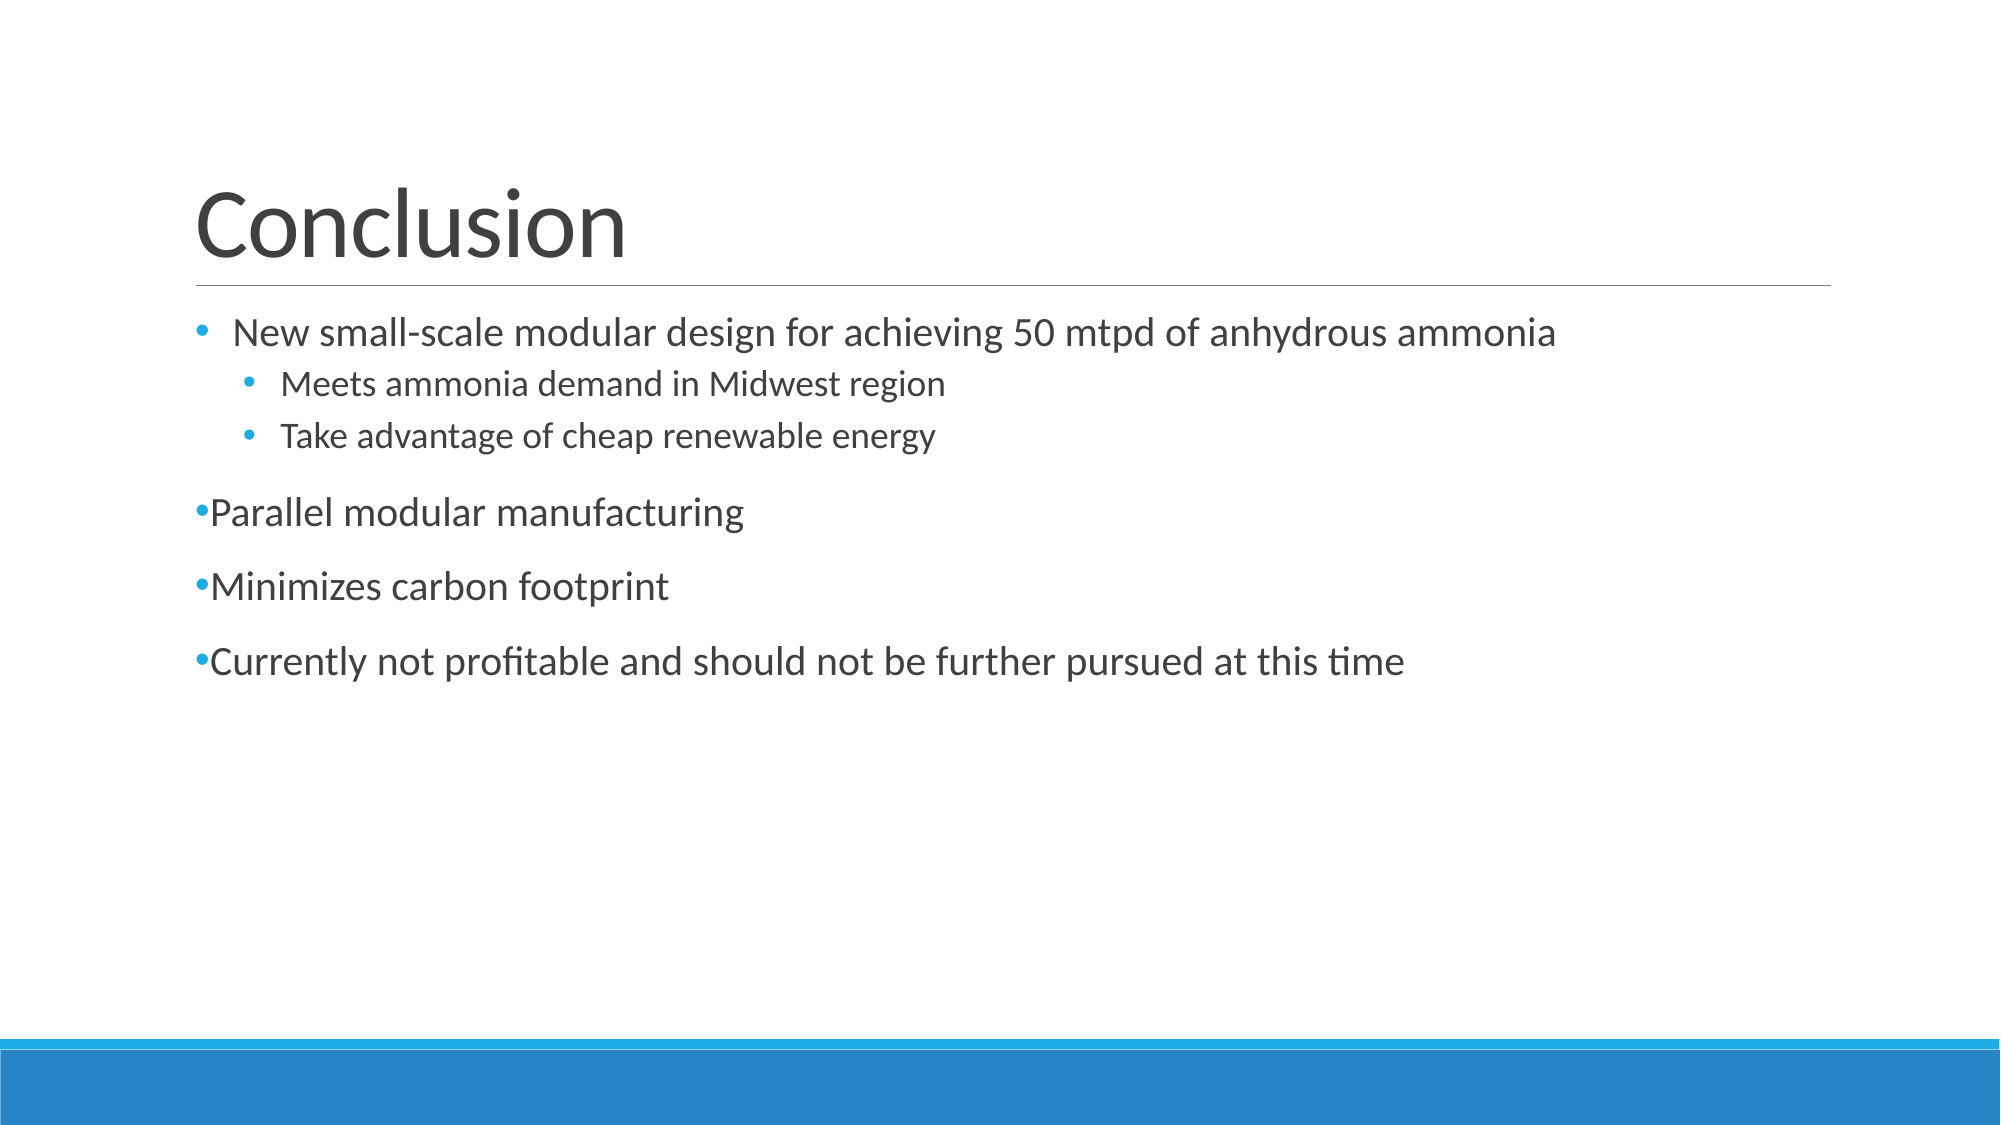

# Conclusion
New small-scale modular design for achieving 50 mtpd of anhydrous ammonia
Meets ammonia demand in Midwest region
Take advantage of cheap renewable energy
Parallel modular manufacturing
Minimizes carbon footprint
Currently not profitable and should not be further pursued at this time